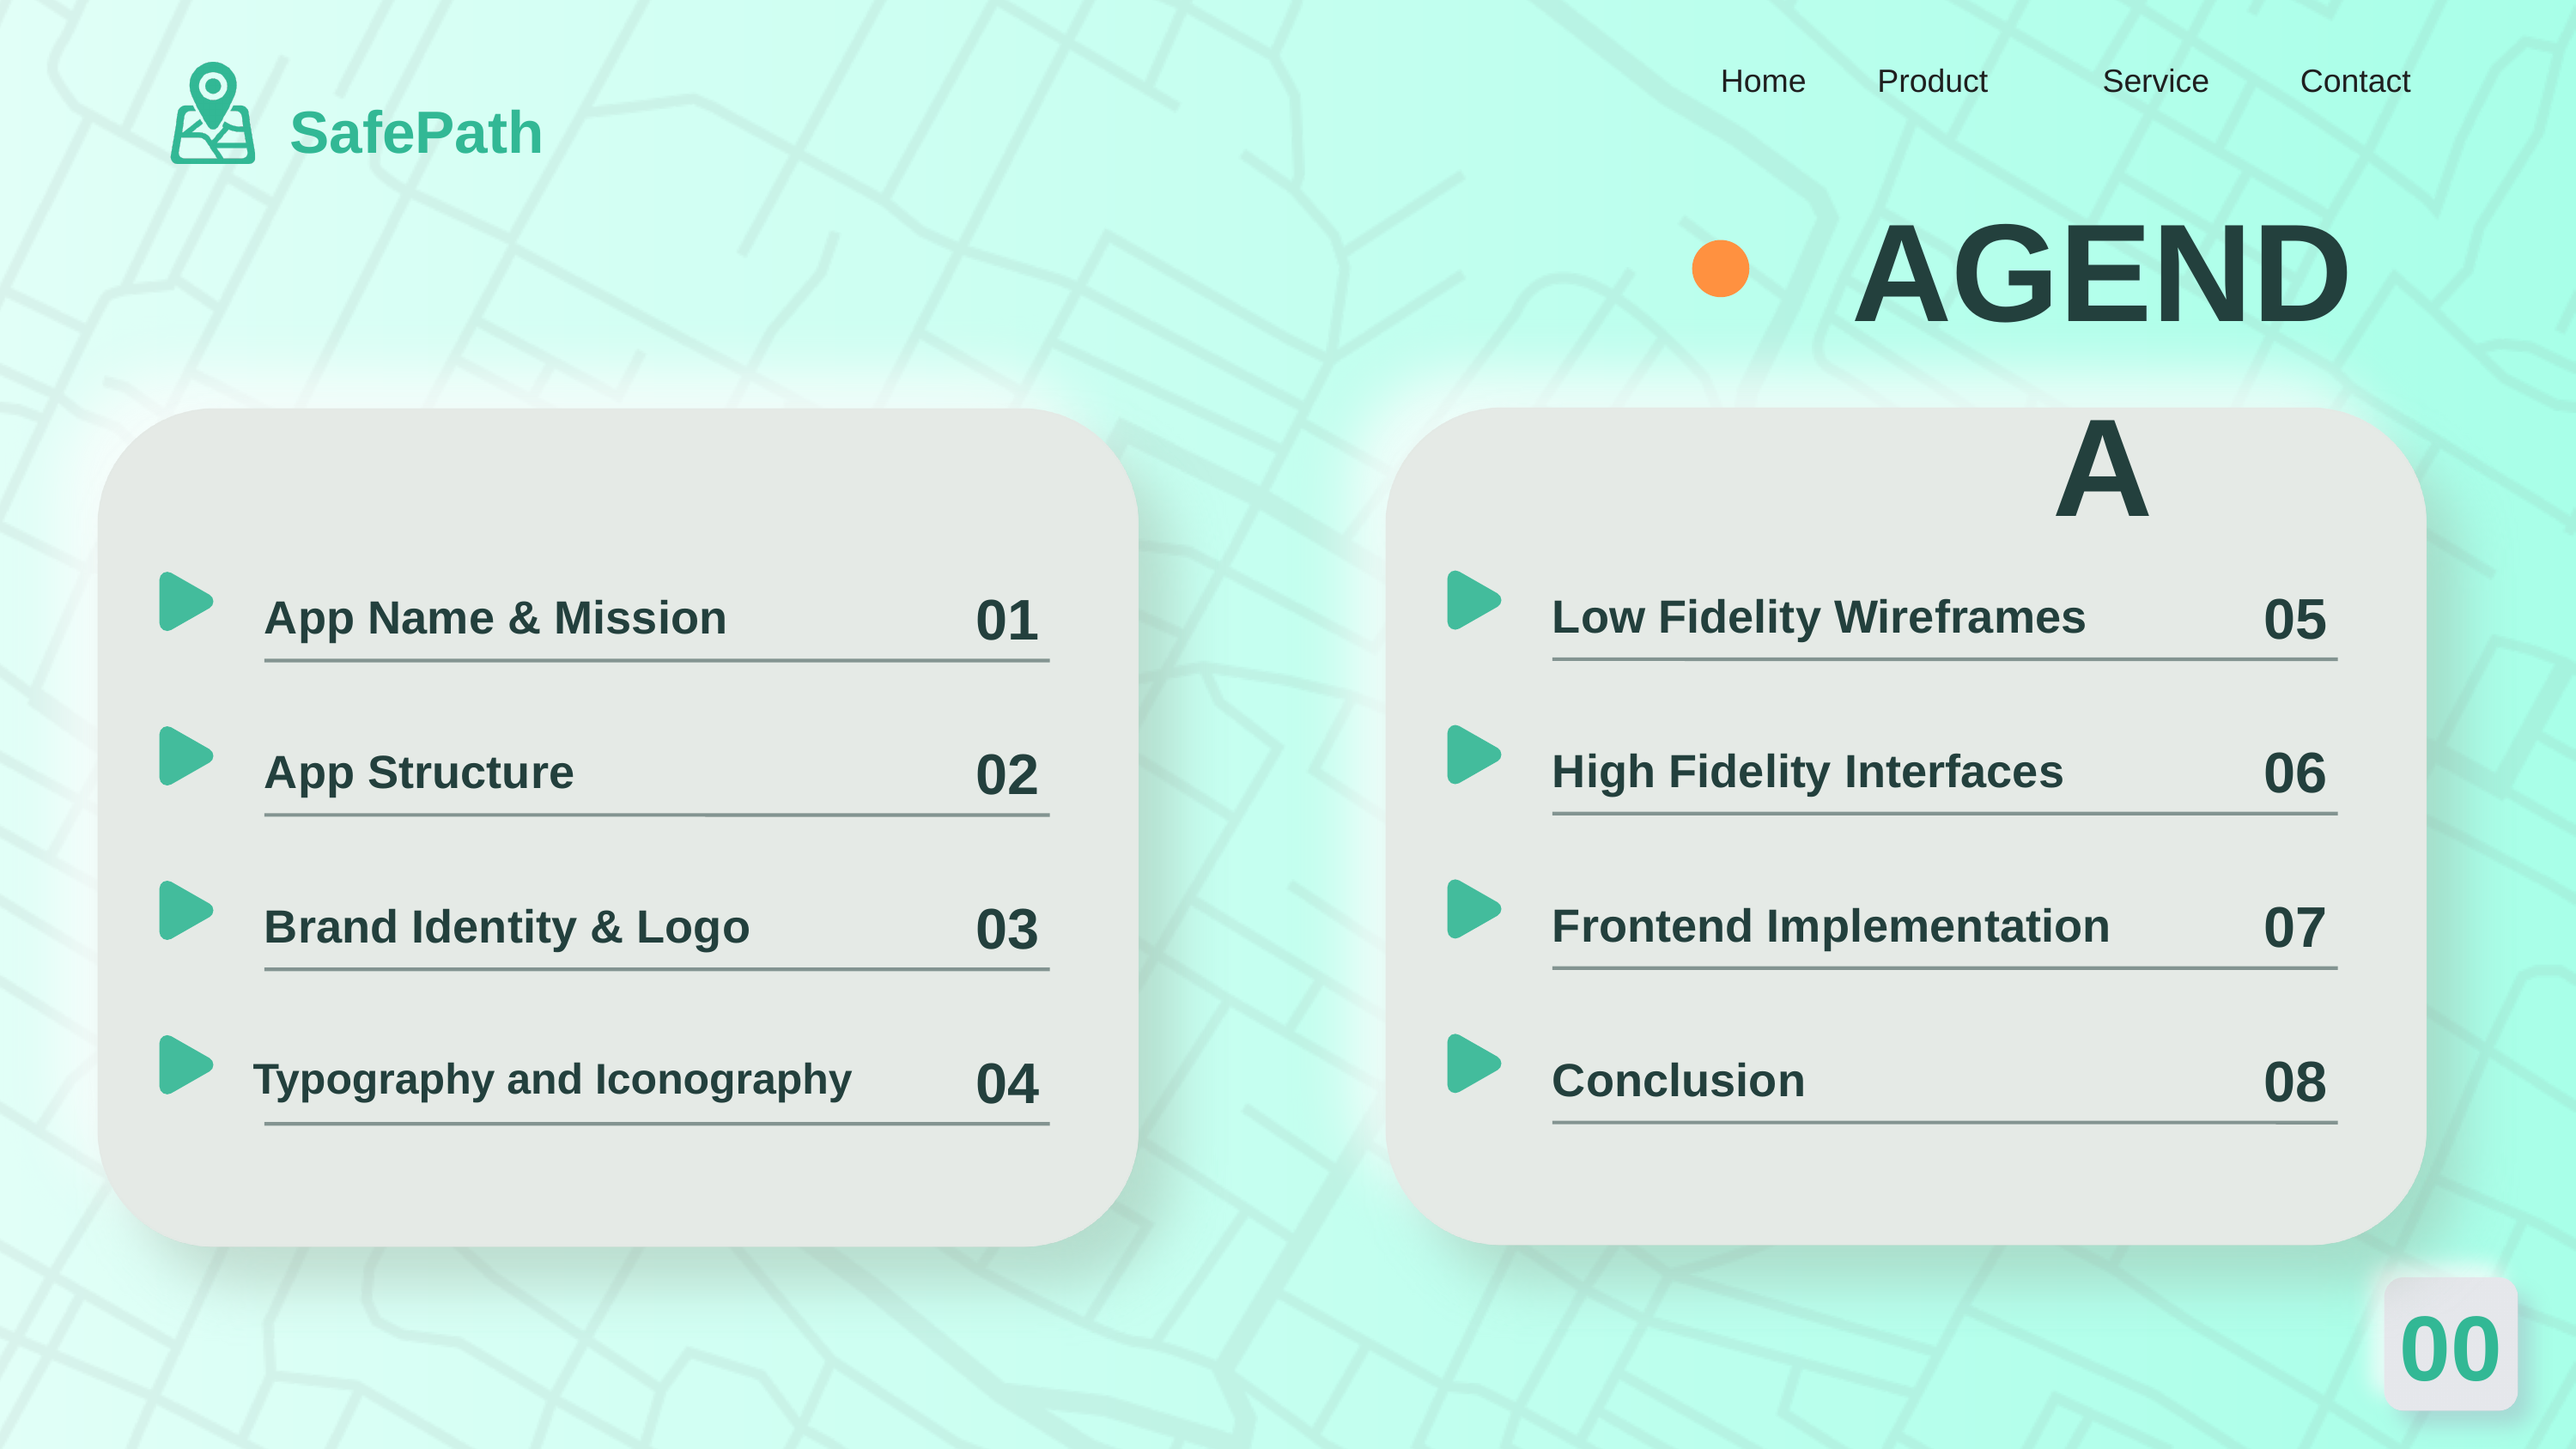

Home
Product
Service
Contact

SafePath
AGENDA

05
Low Fidelity Wireframes

01
App Name & Mission

06
High Fidelity Interfaces

02
App Structure

07
Frontend Implementation

03
Brand Identity & Logo

08
Conclusion

04
Typography and Iconography

00